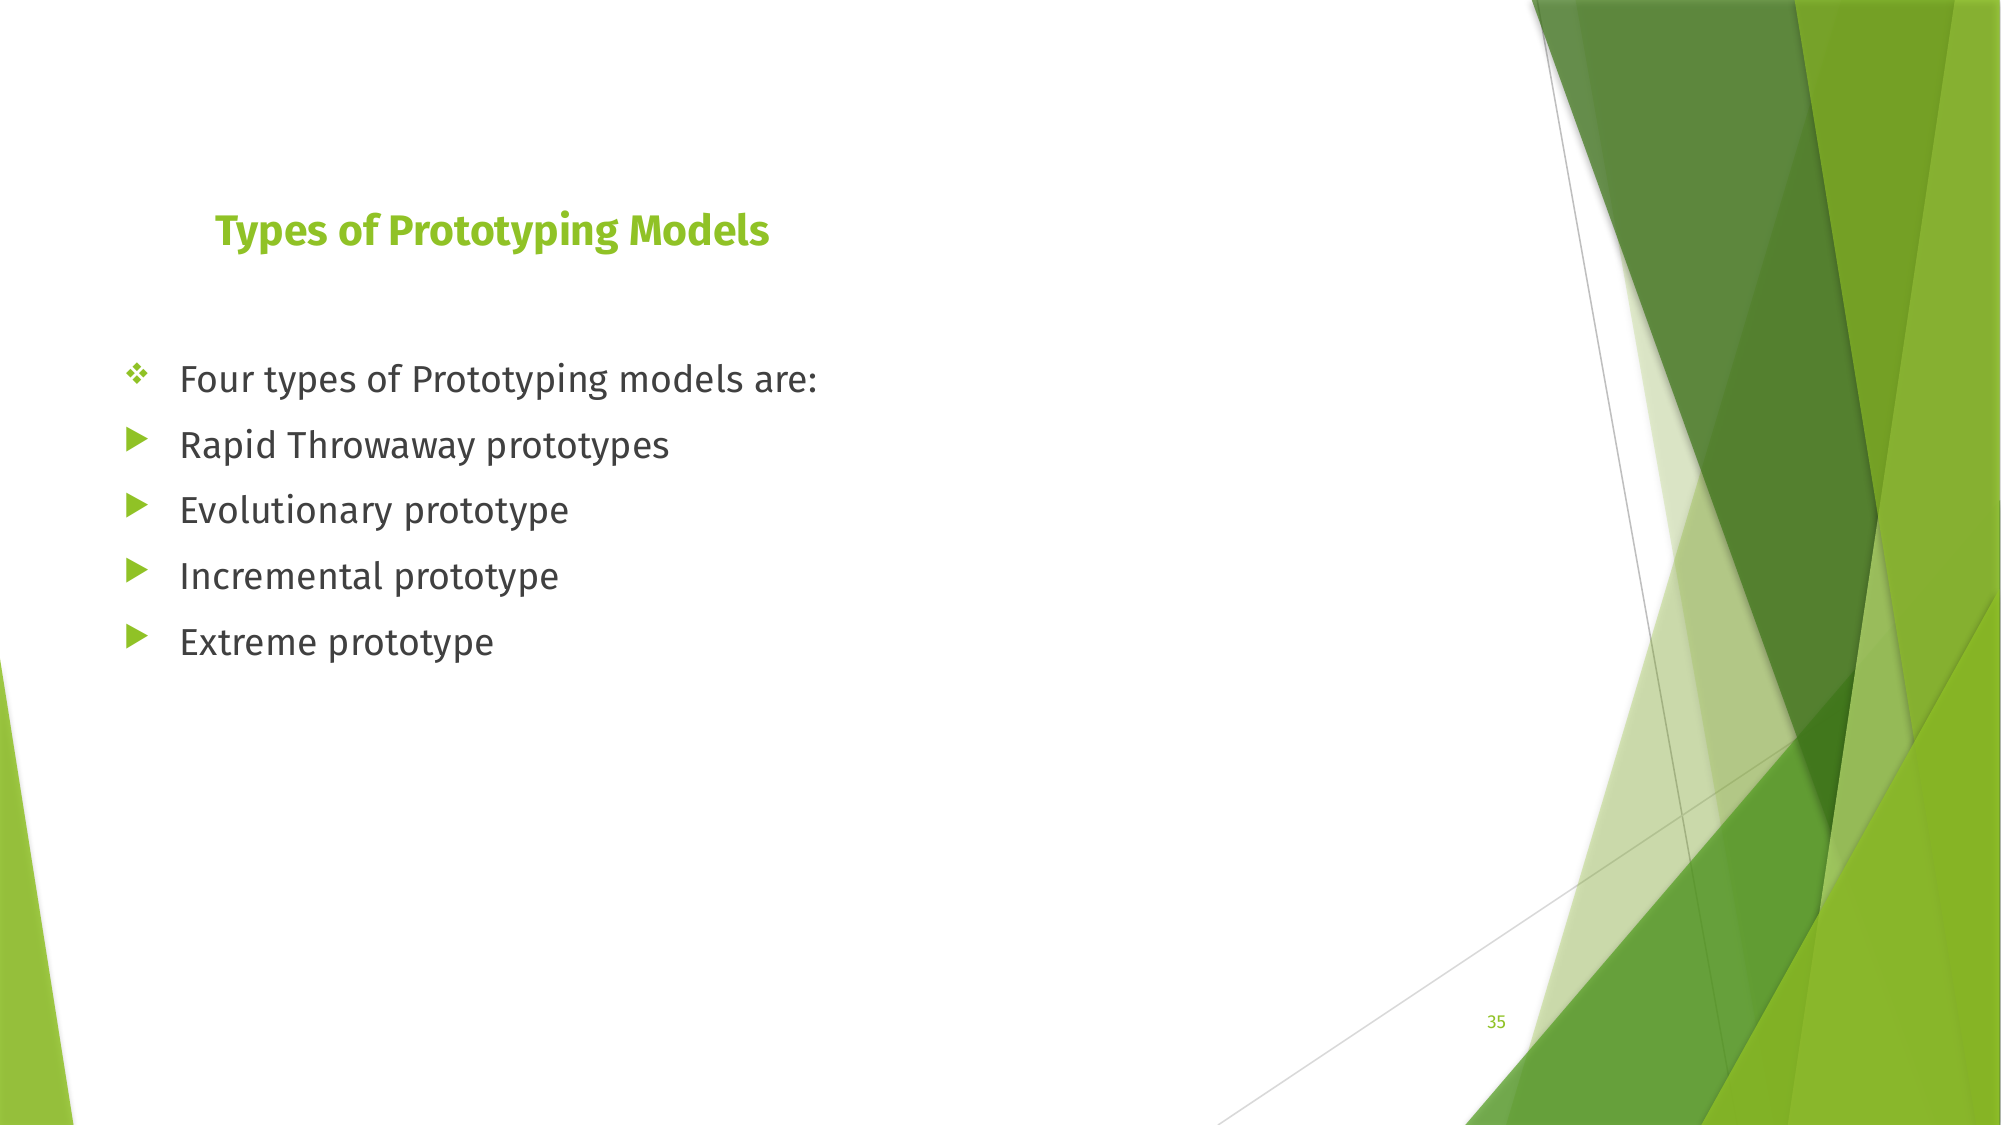

# Types of Prototyping Models
Four types of Prototyping models are:
Rapid Throwaway prototypes
Evolutionary prototype
Incremental prototype
Extreme prototype

35